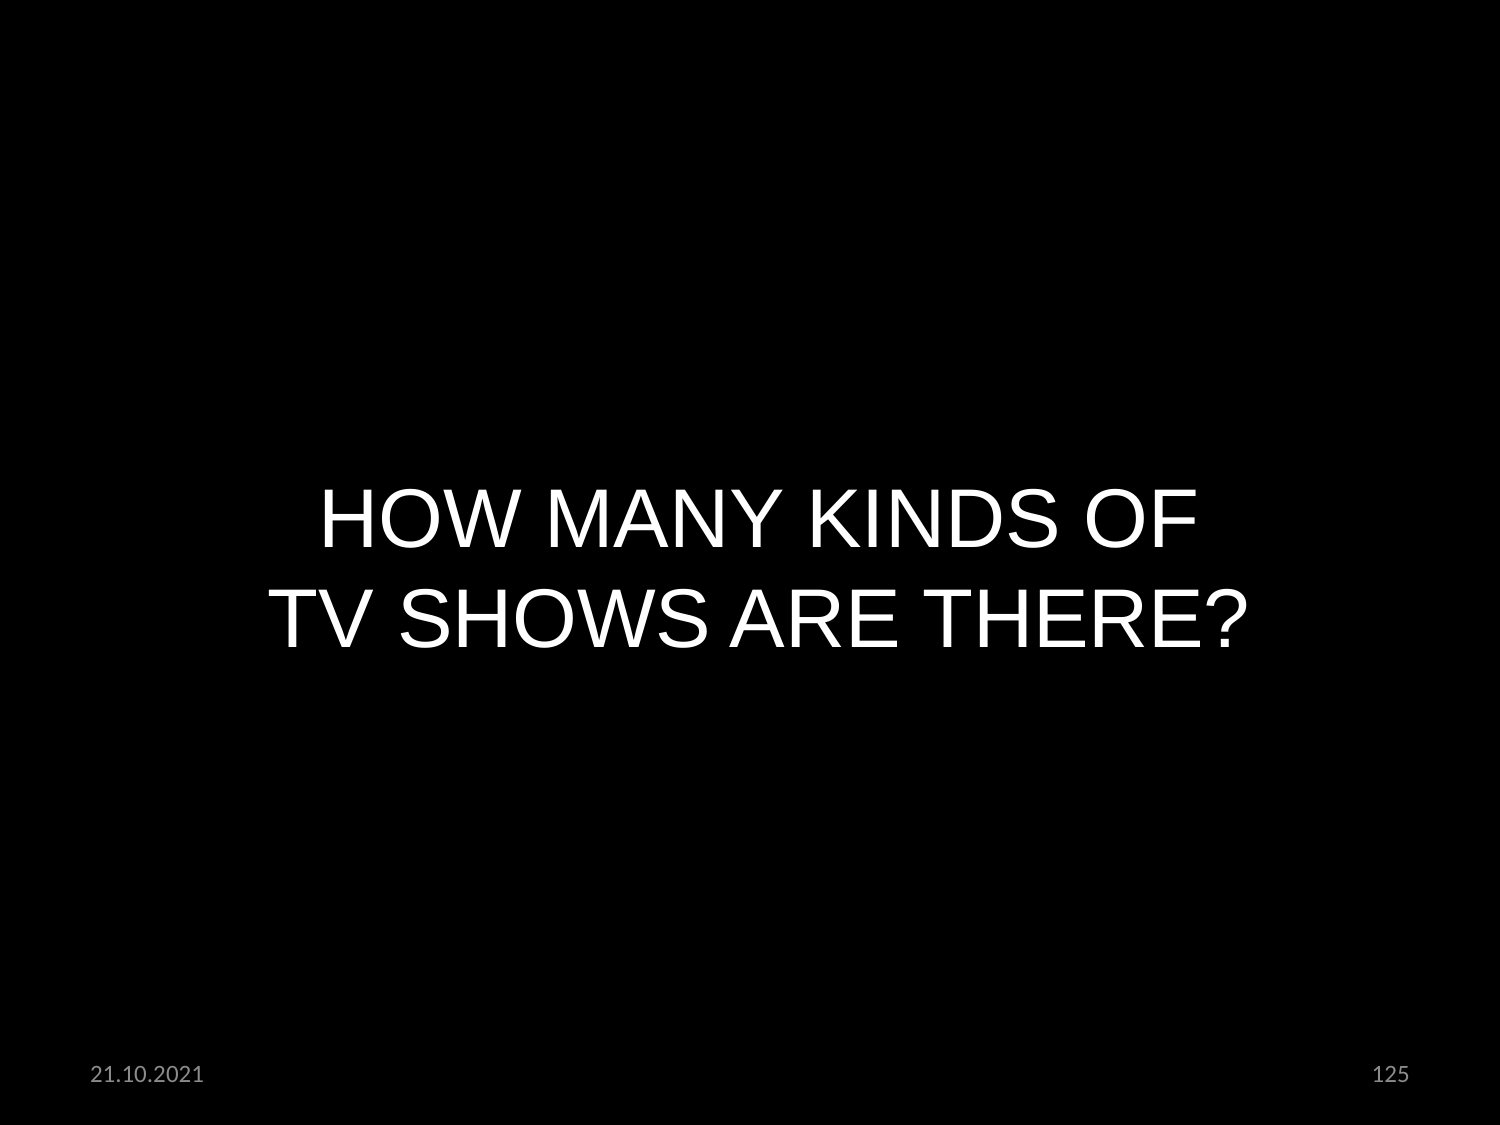

HOW MANY KINDS OF
TV SHOWS ARE THERE?
21.10.2021
125